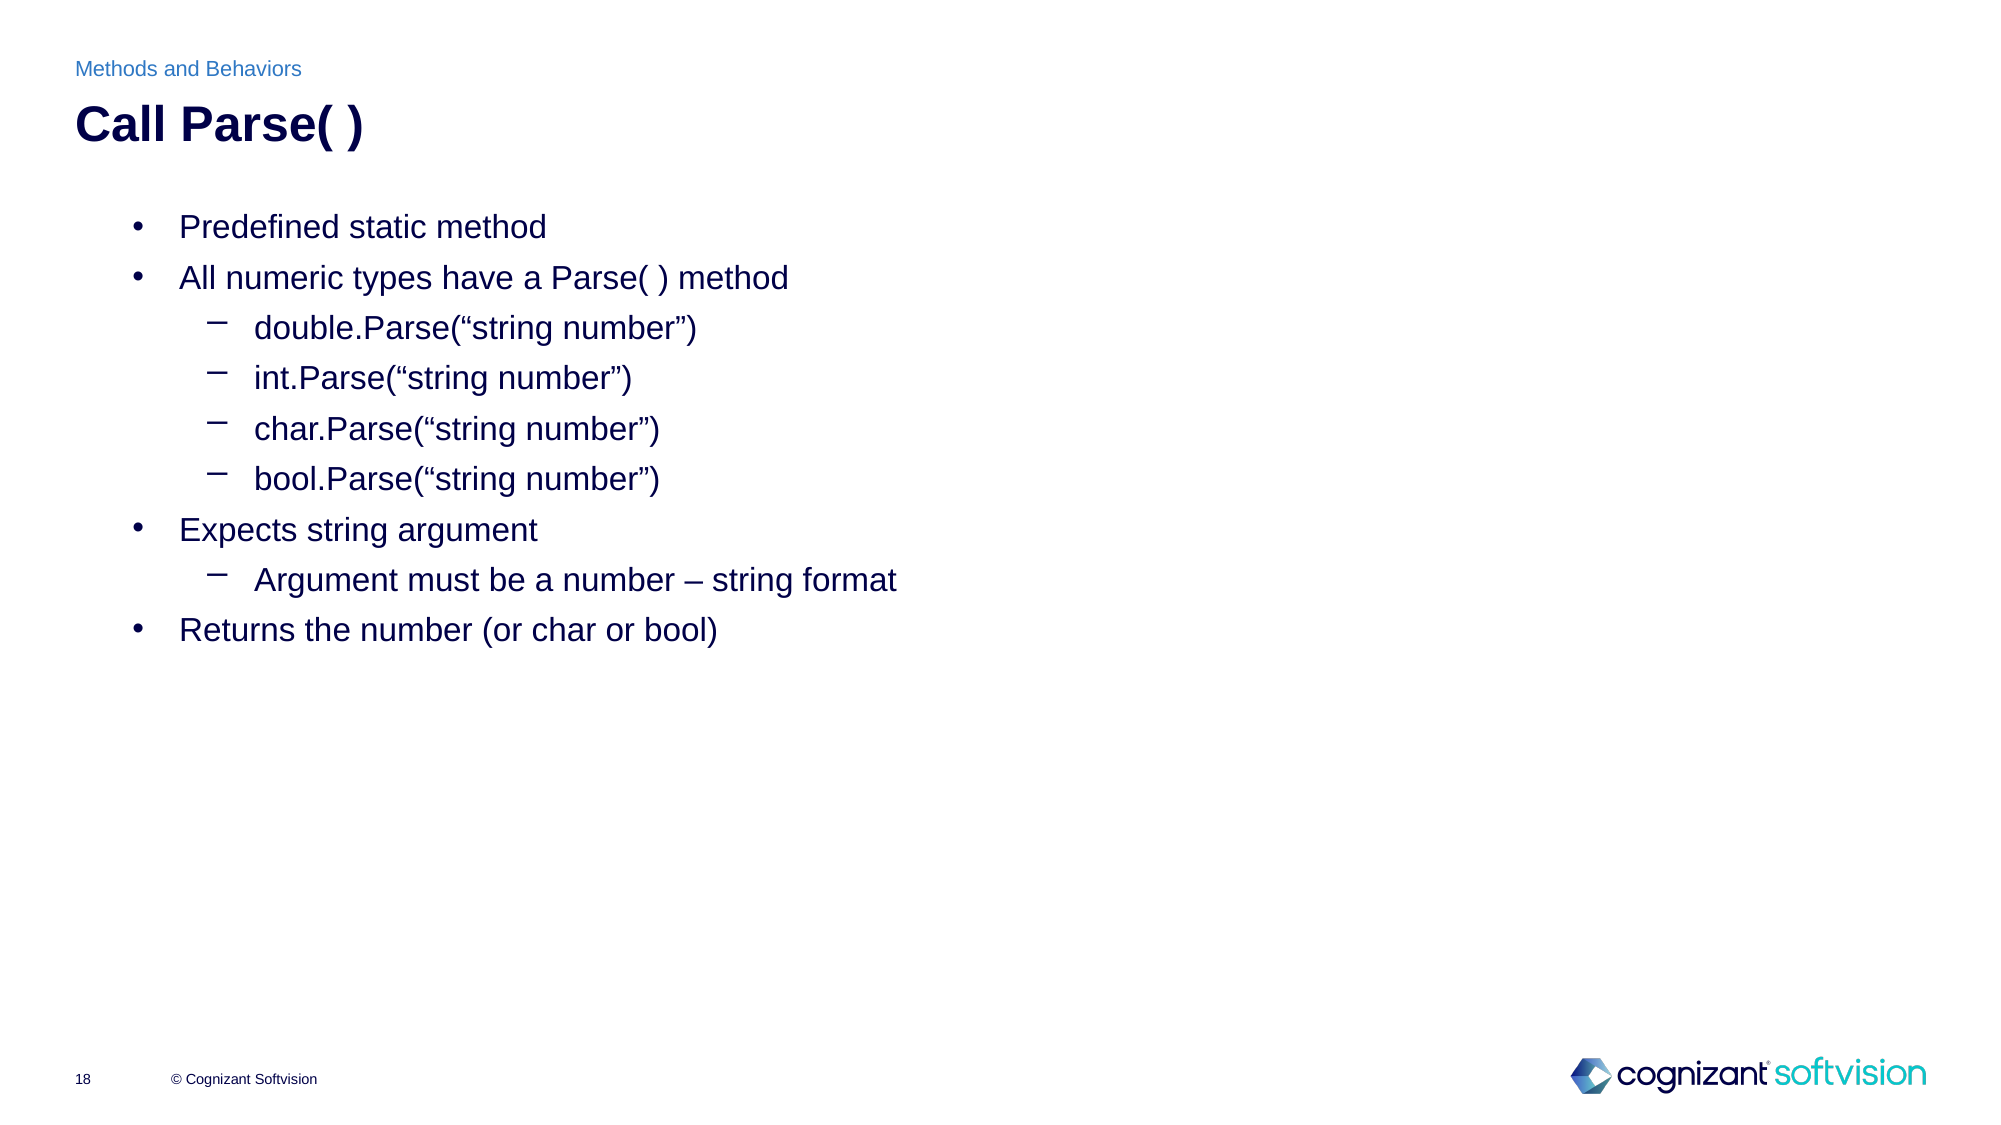

Methods and Behaviors
# Call Parse( )
Predefined static method
All numeric types have a Parse( ) method
double.Parse(“string number”)
int.Parse(“string number”)
char.Parse(“string number”)
bool.Parse(“string number”)
Expects string argument
Argument must be a number – string format
Returns the number (or char or bool)

© Cognizant Softvision
18